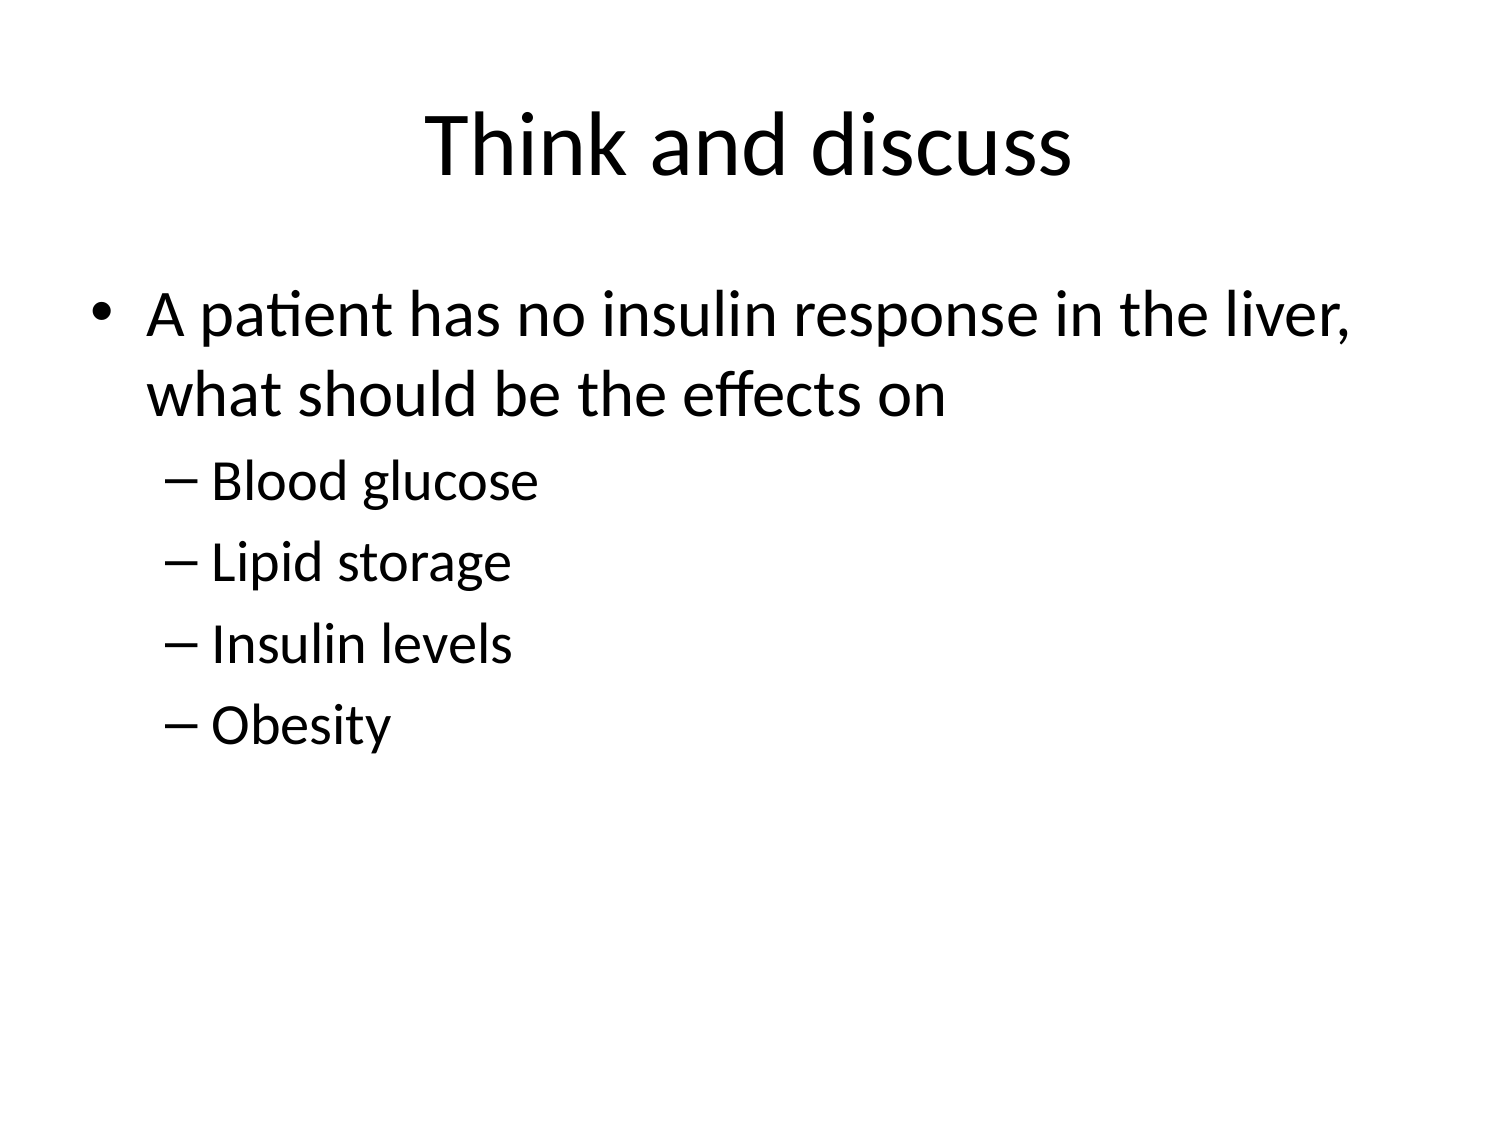

# Think and discuss
A patient has no insulin response in the liver, what should be the effects on
Blood glucose
Lipid storage
Insulin levels
Obesity